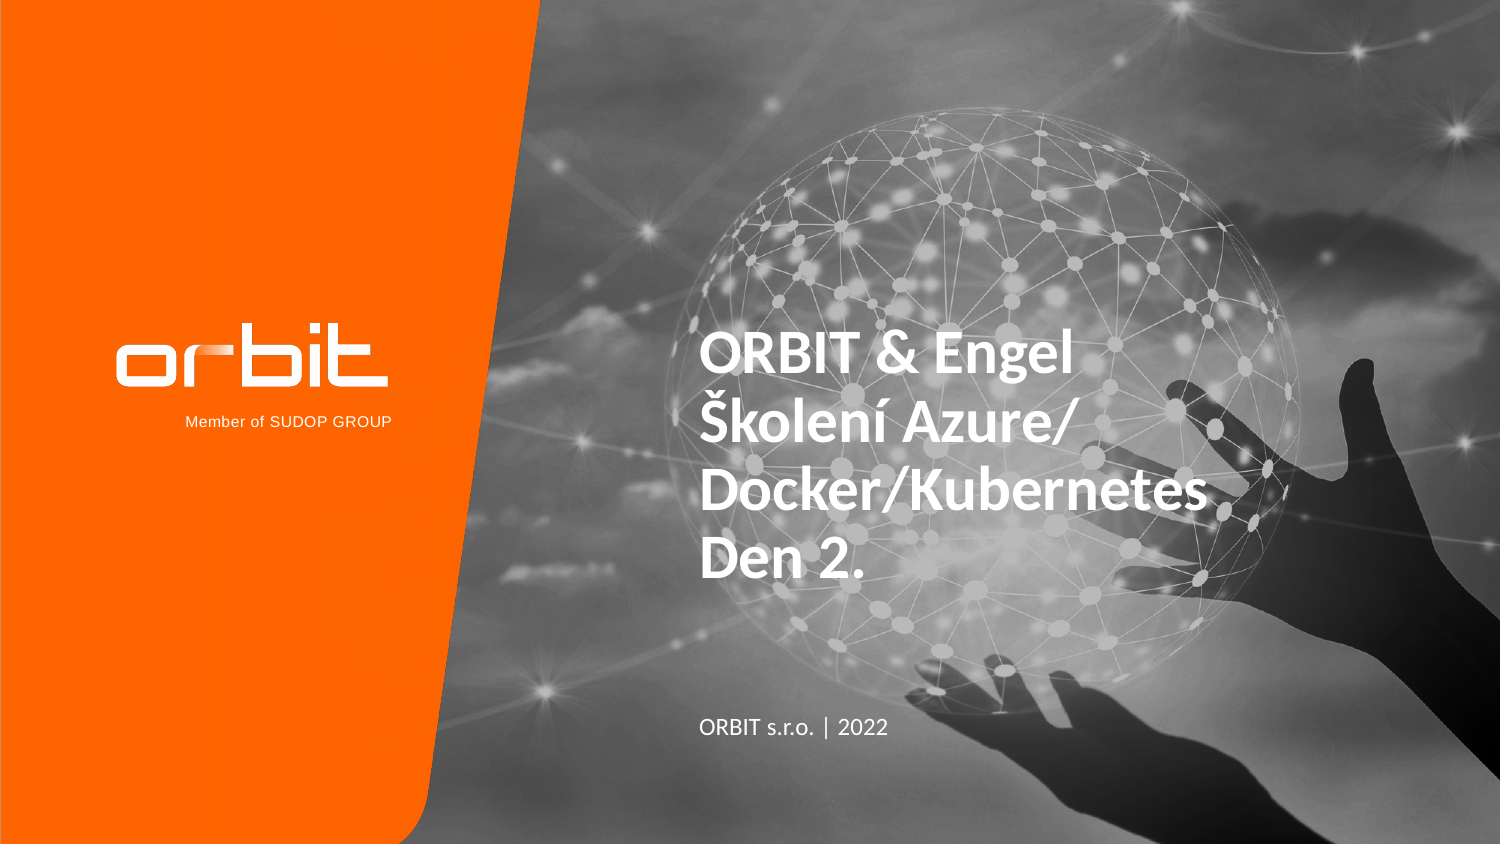

# ORBIT & Engel Školení Azure/ Docker/Kubernetes Den 2.
ORBIT s.r.o. | 2022